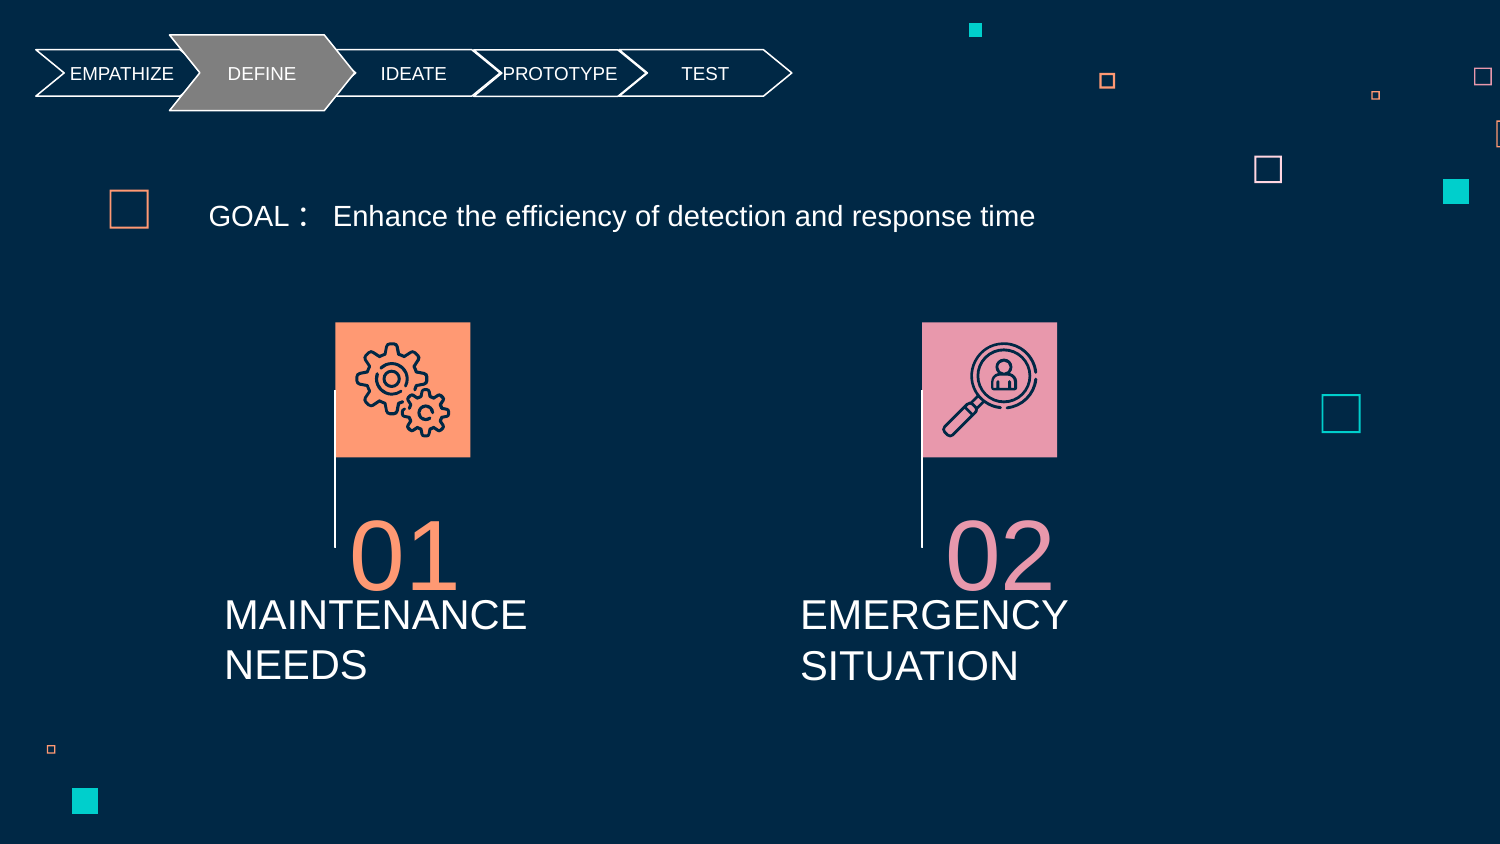

DEFINE
EMPATHIZE
IDEATE
TEST
PROTOTYPE
GOAL：Enhance the efficiency of detection and response time

01
02
EMERGENCY SITUATION
MAINTENANCE NEEDS